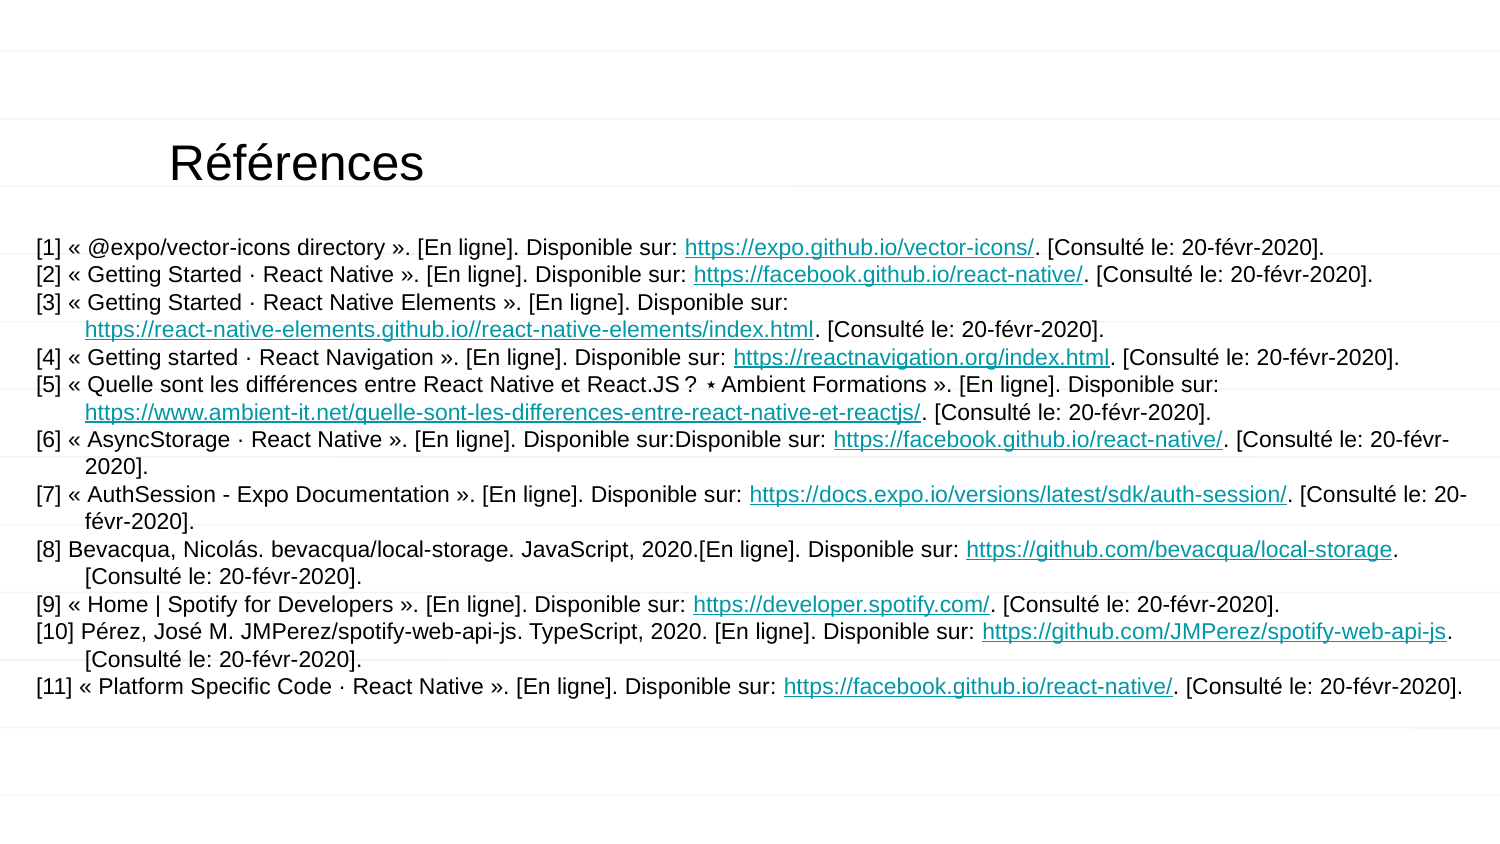

Références
# [1] « @expo/vector-icons directory ». [En ligne]. Disponible sur: https://expo.github.io/vector-icons/. [Consulté le: 20-févr-2020].
[2] « Getting Started · React Native ». [En ligne]. Disponible sur: https://facebook.github.io/react-native/. [Consulté le: 20-févr-2020].
[3] « Getting Started · React Native Elements ». [En ligne]. Disponible sur: https://react-native-elements.github.io//react-native-elements/index.html. [Consulté le: 20-févr-2020].
[4] « Getting started · React Navigation ». [En ligne]. Disponible sur: https://reactnavigation.org/index.html. [Consulté le: 20-févr-2020].
[5] « Quelle sont les différences entre React Native et React.JS ? ⋆ Ambient Formations ». [En ligne]. Disponible sur: https://www.ambient-it.net/quelle-sont-les-differences-entre-react-native-et-reactjs/. [Consulté le: 20-févr-2020].
[6] « AsyncStorage · React Native ». [En ligne]. Disponible sur:Disponible sur: https://facebook.github.io/react-native/. [Consulté le: 20-févr-2020].
[7] « AuthSession - Expo Documentation ». [En ligne]. Disponible sur: https://docs.expo.io/versions/latest/sdk/auth-session/. [Consulté le: 20-févr-2020].
[8] Bevacqua, Nicolás. bevacqua/local-storage. JavaScript, 2020.[En ligne]. Disponible sur: https://github.com/bevacqua/local-storage. [Consulté le: 20-févr-2020].
[9] « Home | Spotify for Developers ». [En ligne]. Disponible sur: https://developer.spotify.com/. [Consulté le: 20-févr-2020].
[10] Pérez, José M. JMPerez/spotify-web-api-js. TypeScript, 2020. [En ligne]. Disponible sur: https://github.com/JMPerez/spotify-web-api-js. [Consulté le: 20-févr-2020].
[11] « Platform Specific Code · React Native ». [En ligne]. Disponible sur: https://facebook.github.io/react-native/. [Consulté le: 20-févr-2020].